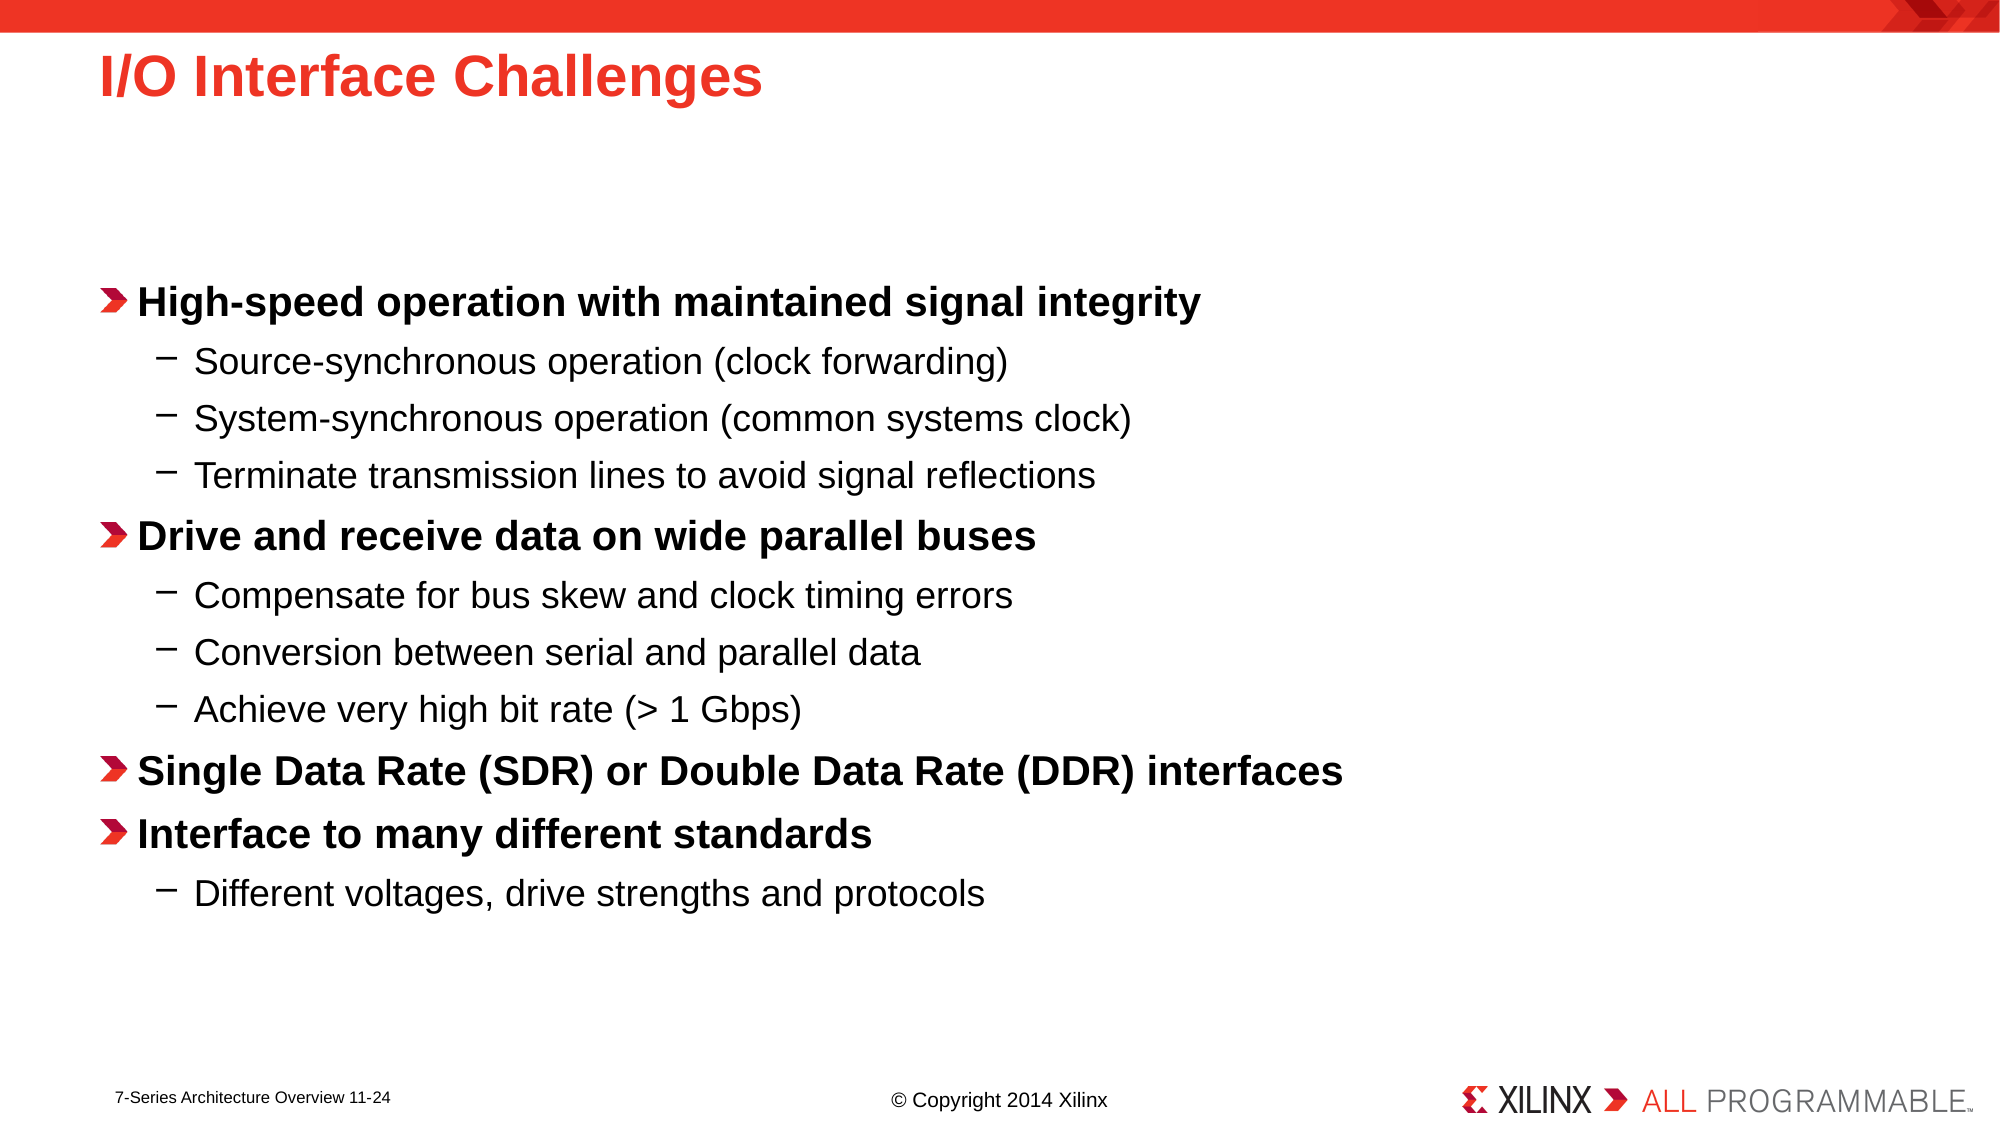

# I/O Interface Challenges
High-speed operation with maintained signal integrity
Source-synchronous operation (clock forwarding)
System-synchronous operation (common systems clock)
Terminate transmission lines to avoid signal reflections
Drive and receive data on wide parallel buses
Compensate for bus skew and clock timing errors
Conversion between serial and parallel data
Achieve very high bit rate (> 1 Gbps)
Single Data Rate (SDR) or Double Data Rate (DDR) interfaces
Interface to many different standards
Different voltages, drive strengths and protocols

© Copyright 2014 Xilinx
7-Series Architecture Overview 11-24